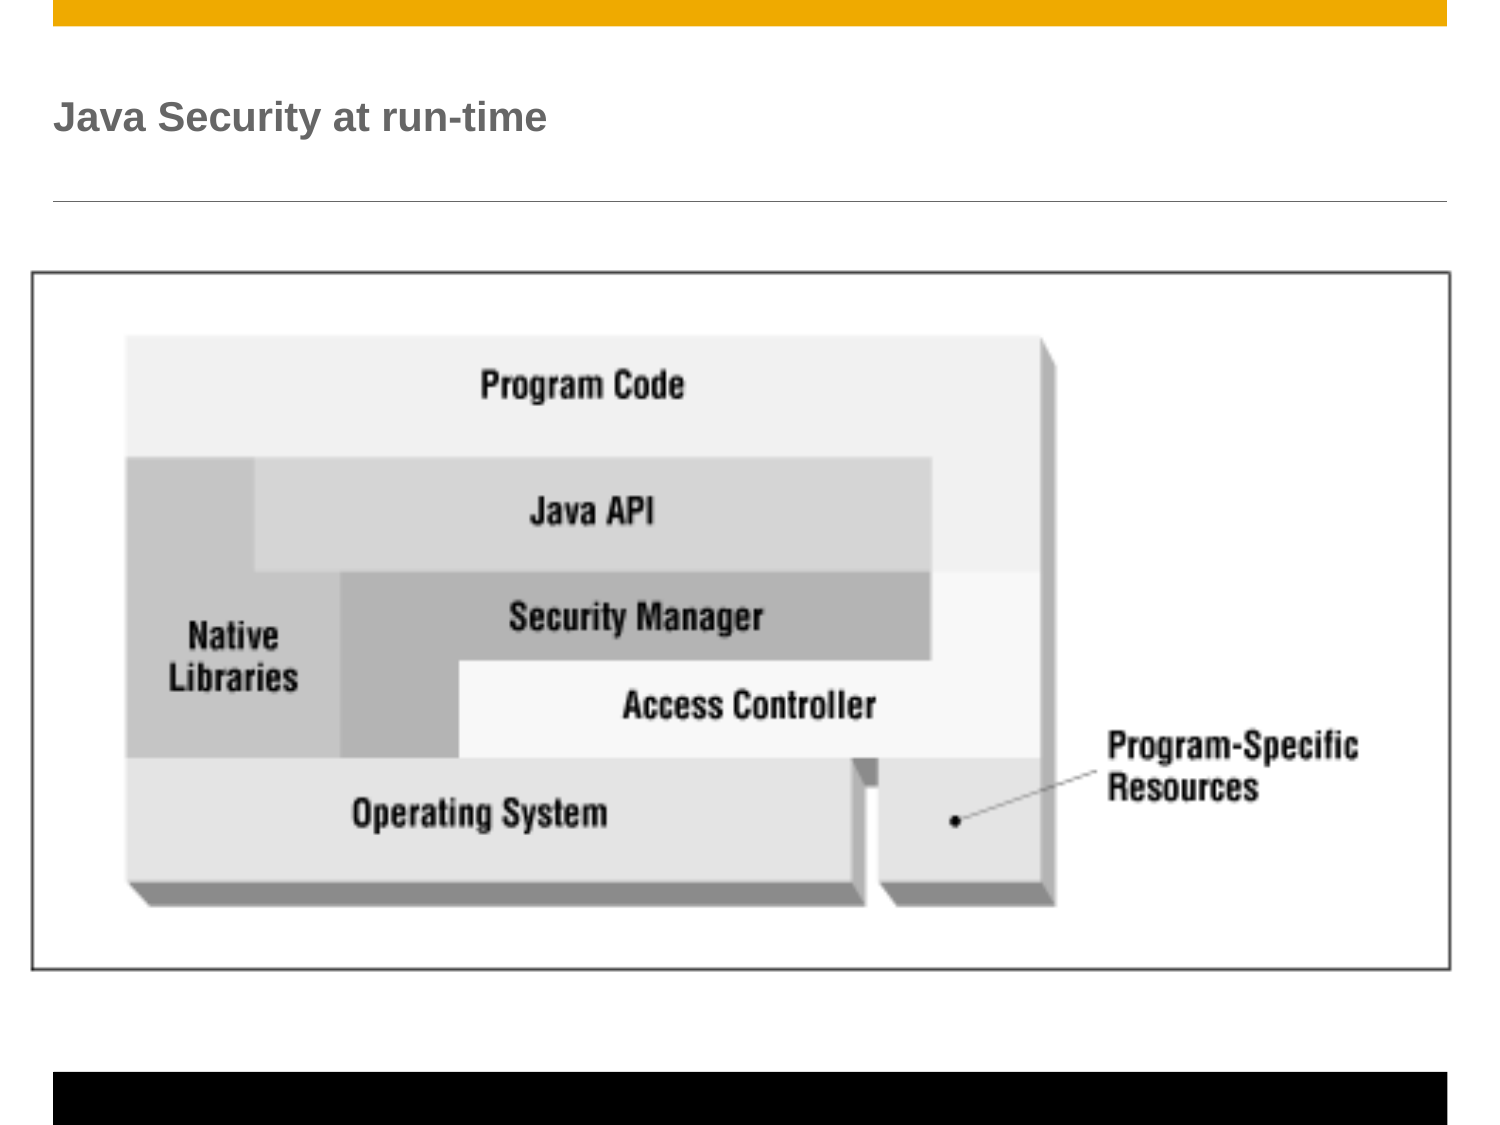

# Java Security at run-time

©  2011 SAP AG. All rights reserved.